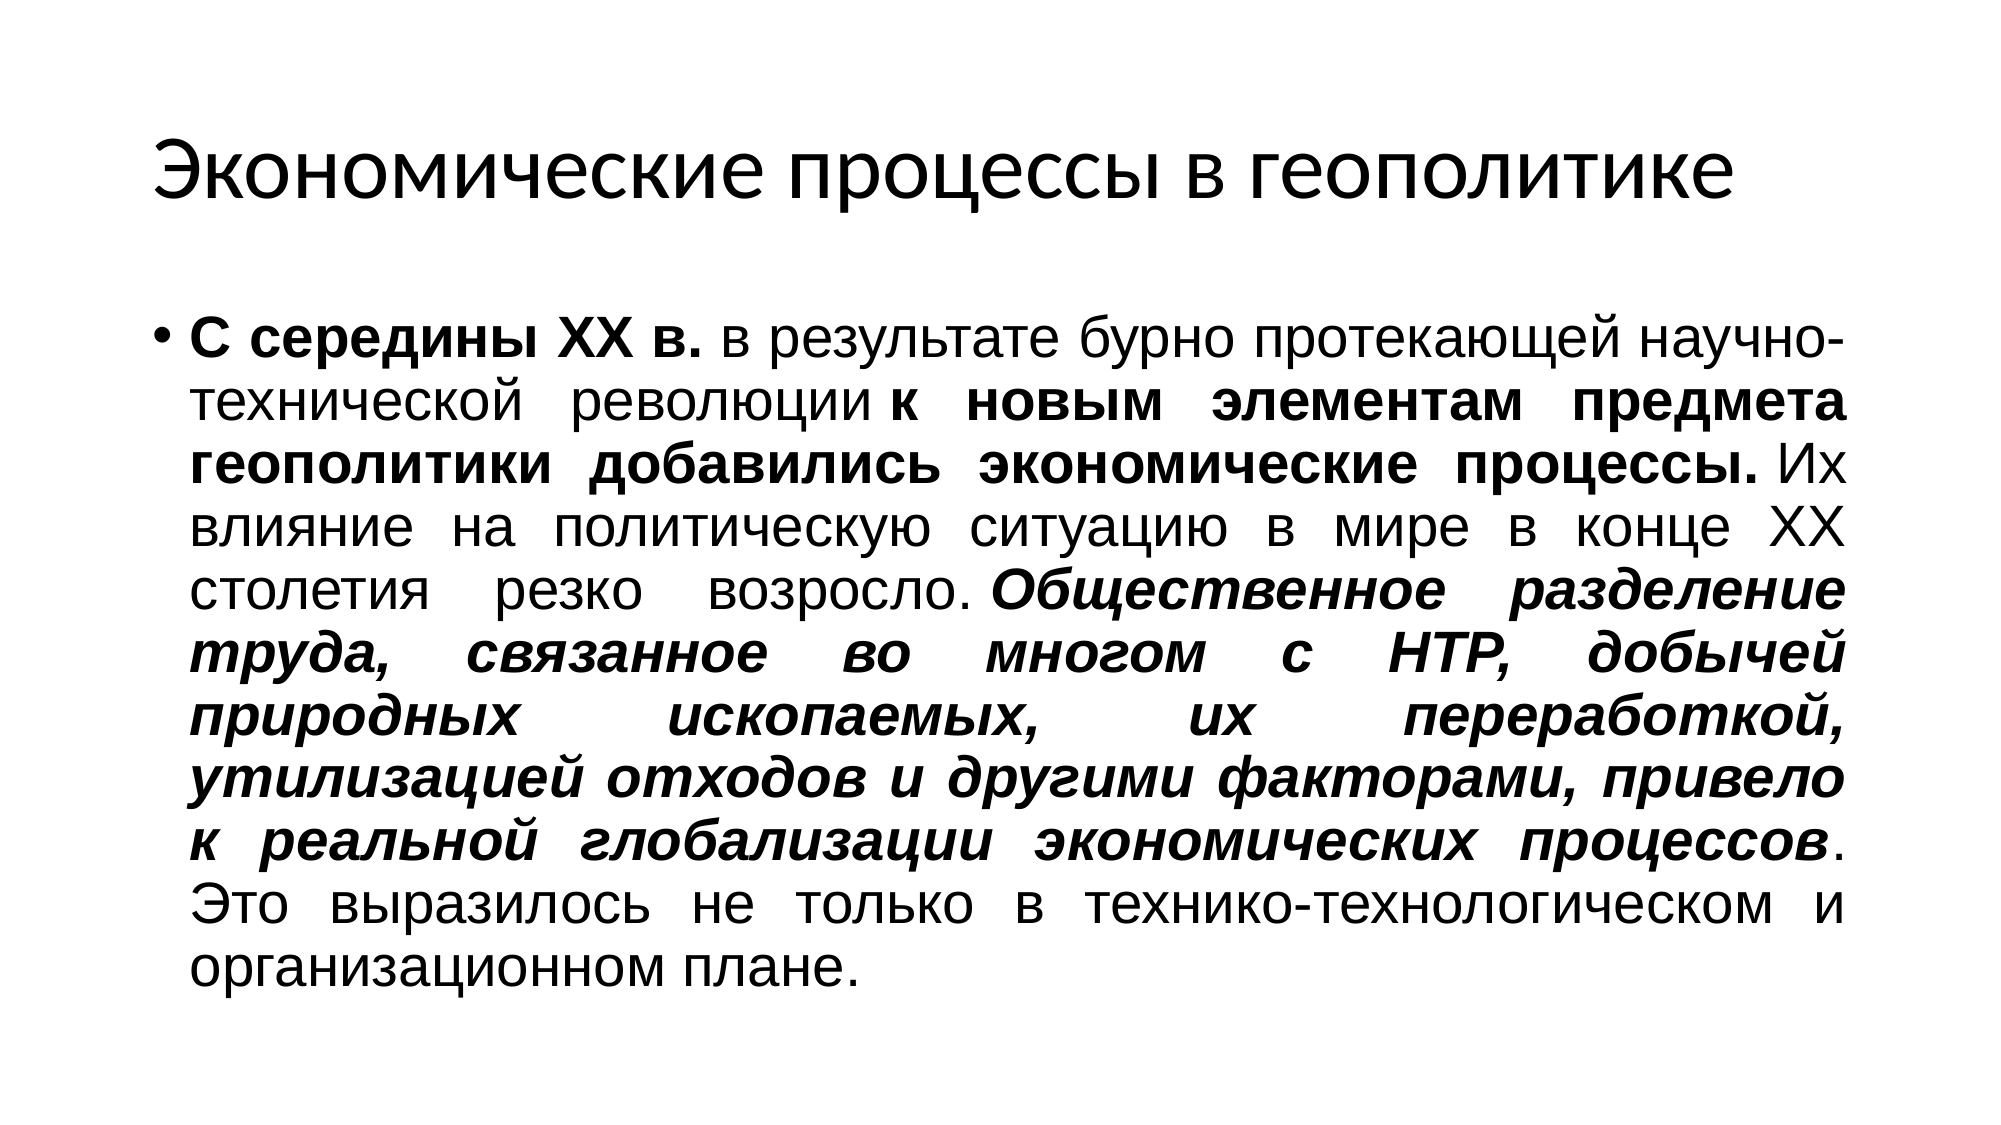

# Экономические процессы в геополитике
С середины XX в. в результате бурно протекающей научно-технической революции к новым элементам предмета геополитики добавились экономические процессы. Их влияние на политическую ситуацию в мире в конце XX столетия резко возросло. Общественное разделение труда, связанное во многом с НТР, добычей природных ископаемых, их переработкой, утилизацией отходов и другими факторами, привело к реальной глобализации экономических процессов. Это выразилось не только в технико-технологическом и организационном плане.